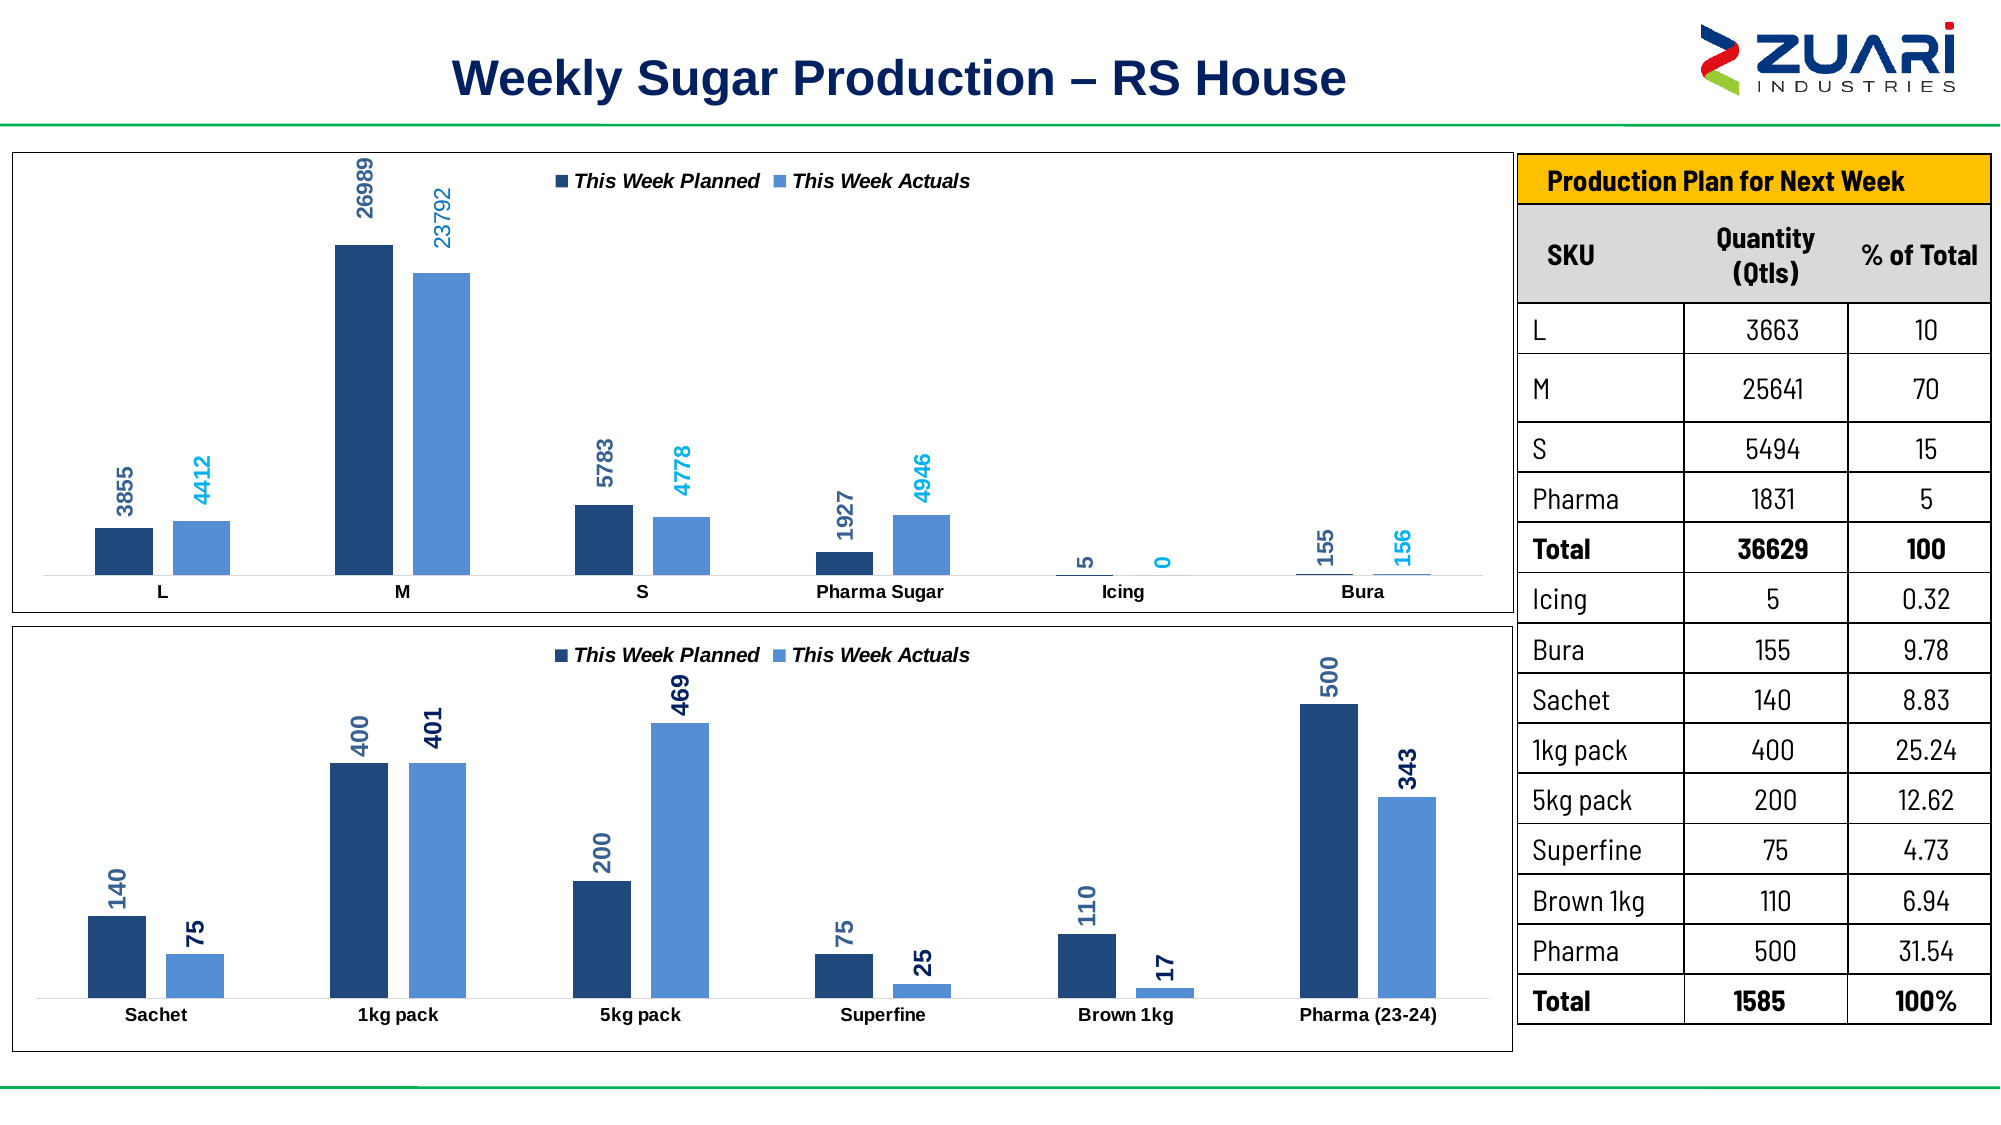

# Weekly Sugar Production – RS House

### Chart

| Category | This Week Planned | This Week Actuals |
|---|---|---|
| L | 3855.0 | 4412.0 |
| M | 26989.0 | 24698.0 |
| S | 5783.0 | 4778.0 |
| Pharma Sugar  | 1927.0 | 4946.0 |
| Icing | 5.0 | 0.0 |
| Bura | 155.0 | 156.0 |
| Production Plan for Next Week |  |  |
| --- | --- | --- |
| SKU | Quantity (Qtls) | % of Total |
| L | 3663 | 10 |
| M | 25641 | 70 |
| S | 5494 | 15 |
| Pharma | 1831 | 5 |
| Total | 36629 | 100 |
| Icing | 5 | 0.32 |
| Bura | 155 | 9.78 |
| Sachet | 140 | 8.83 |
| 1kg pack | 400 | 25.24 |
| 5kg pack | 200 | 12.62 |
| Superfine | 75 | 4.73 |
| Brown 1kg | 110 | 6.94 |
| Pharma | 500 | 31.54 |
| Total | 1585 | 100% |

### Chart

| Category | This Week Planned | This Week Actuals |
|---|---|---|
| Sachet | 140.0 | 75.0 |
| 1kg pack | 400.0 | 401.0 |
| 5kg pack | 200.0 | 469.0 |
| Superfine | 75.0 | 25.0 |
| Brown 1kg | 110.0 | 17.0 |
| Pharma (23-24) | 500.0 | 343.0 |